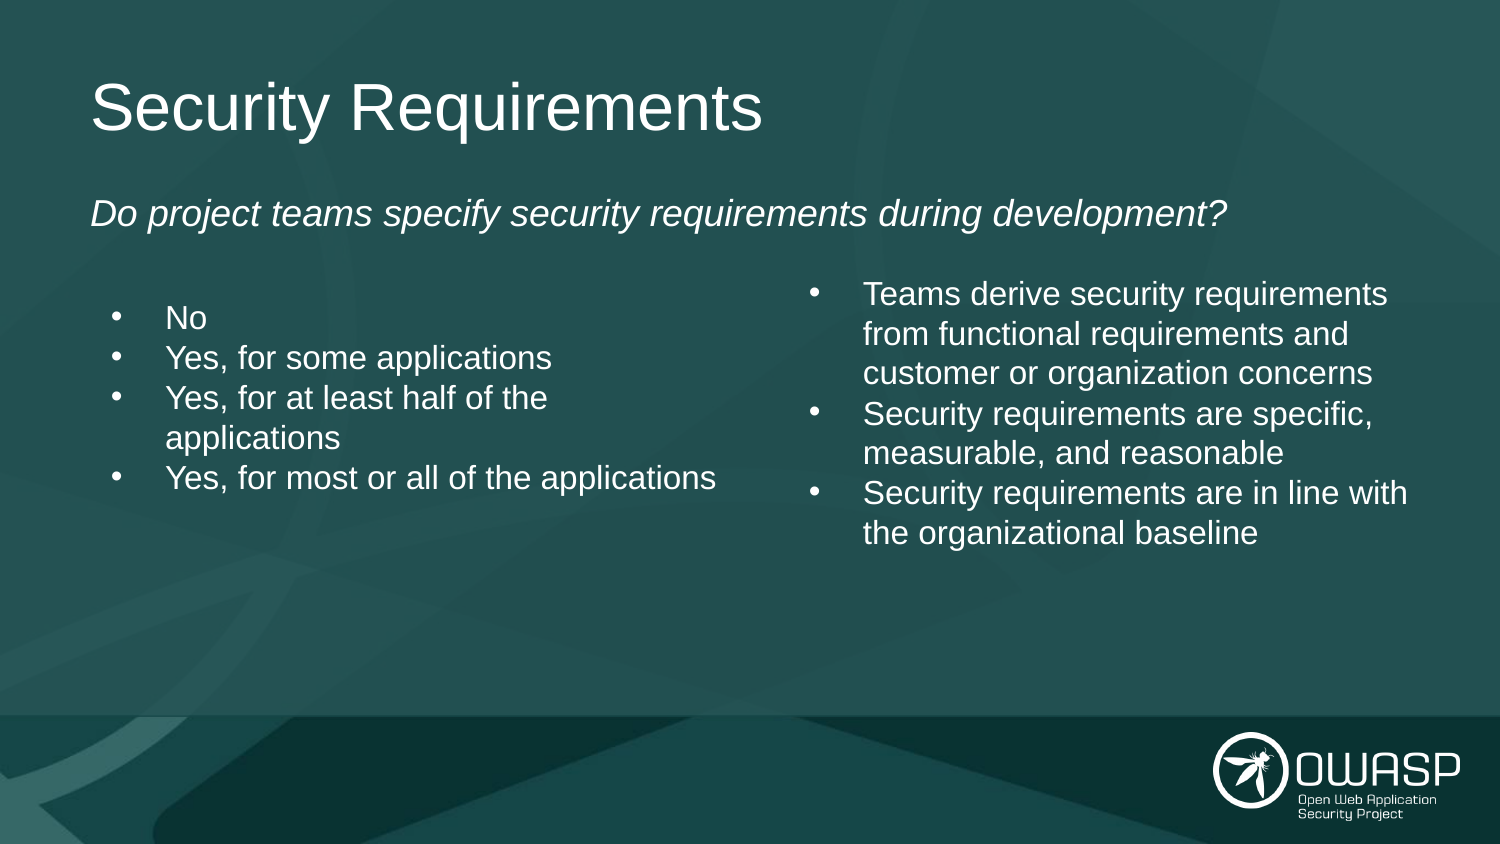

# Security Requirements
Do project teams specify security requirements during development?

Teams derive security requirements from functional requirements and customer or organization concerns
Security requirements are specific, measurable, and reasonable
Security requirements are in line with the organizational baseline

No
Yes, for some applications
Yes, for at least half of the applications
Yes, for most or all of the applications